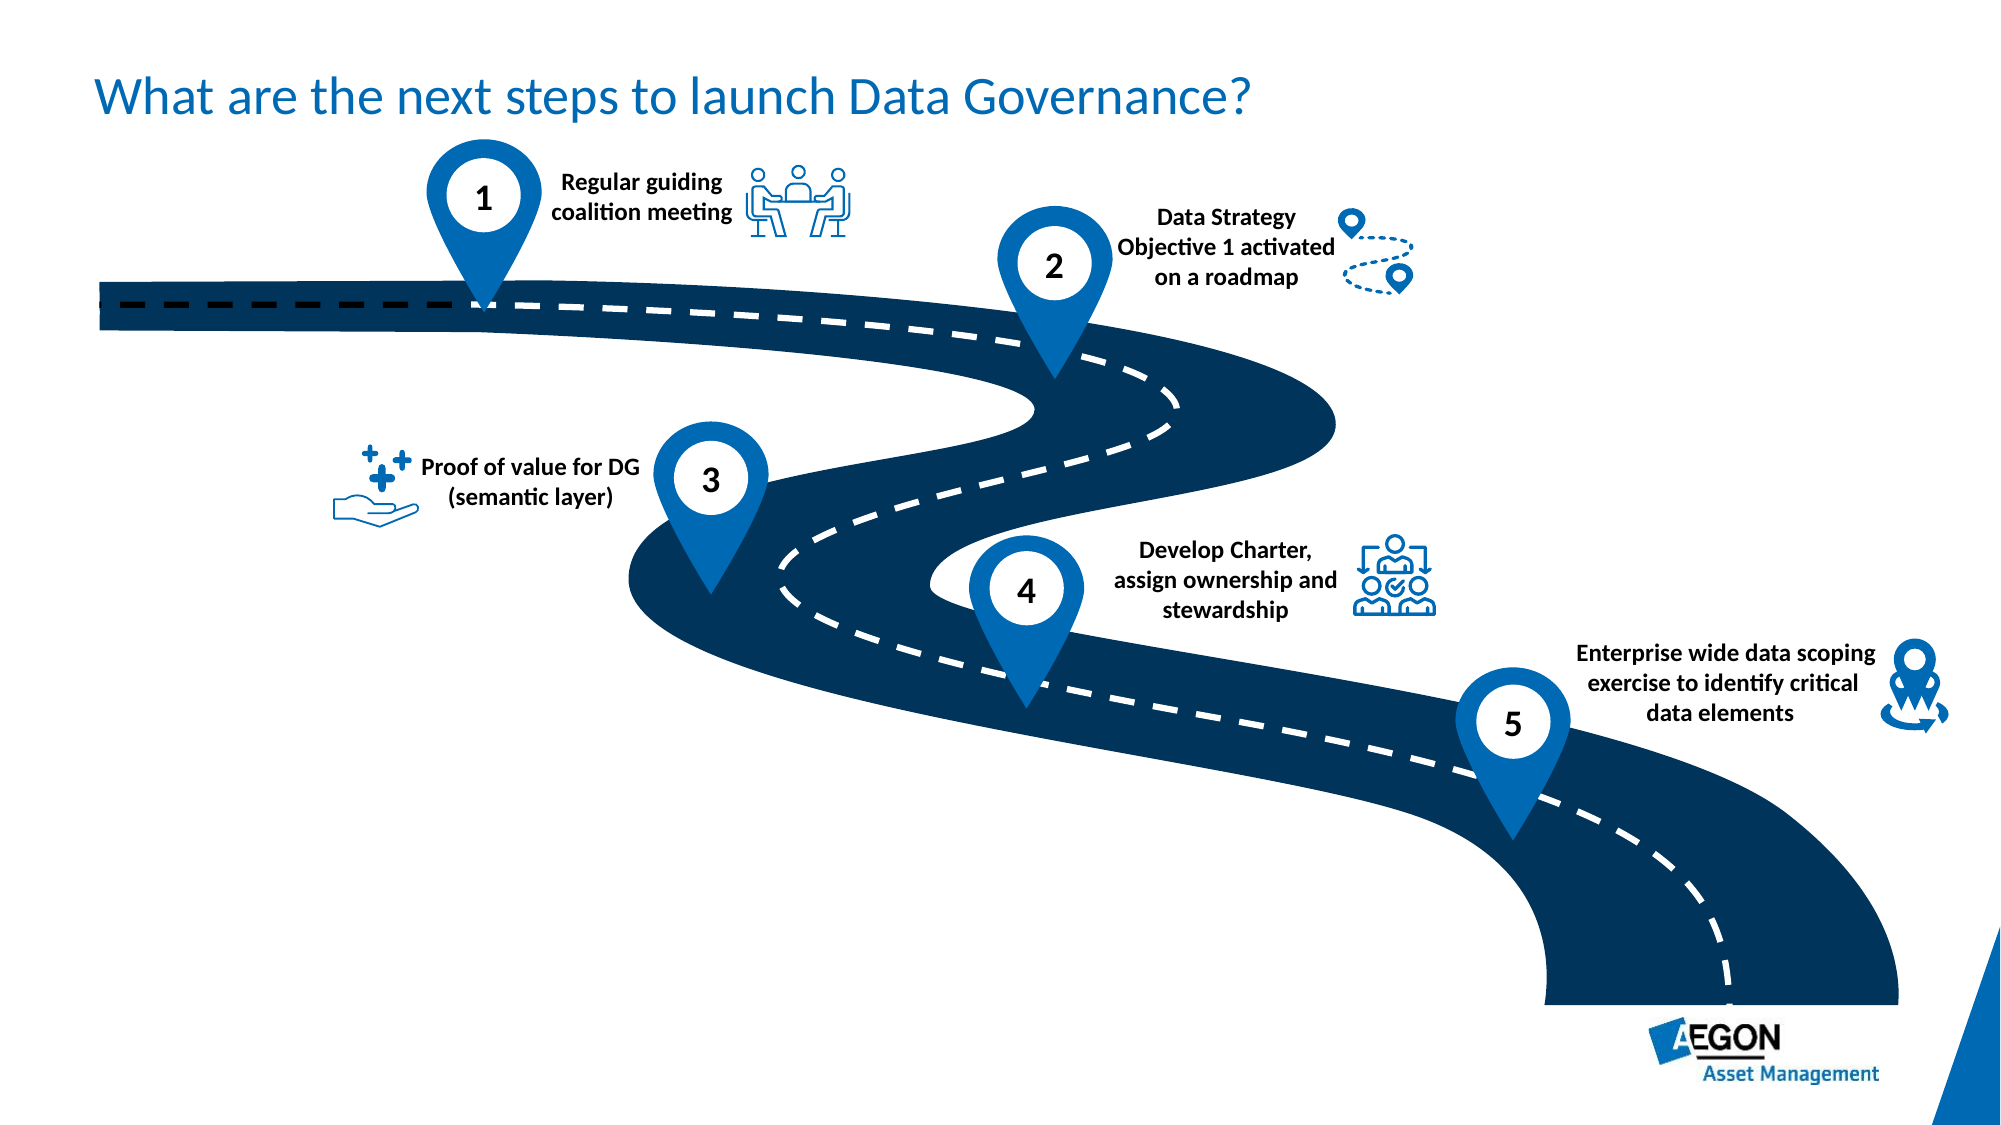

What are the next steps to launch Data Governance?

1
Regular guiding coalition meeting

Data Strategy Objective 1 activated on a roadmap

2

3

Proof of value for DG (semantic layer)
Develop Charter, assign ownership and stewardship

Text

4
 Enterprise wide data scoping exercise to identify critical data elements

5